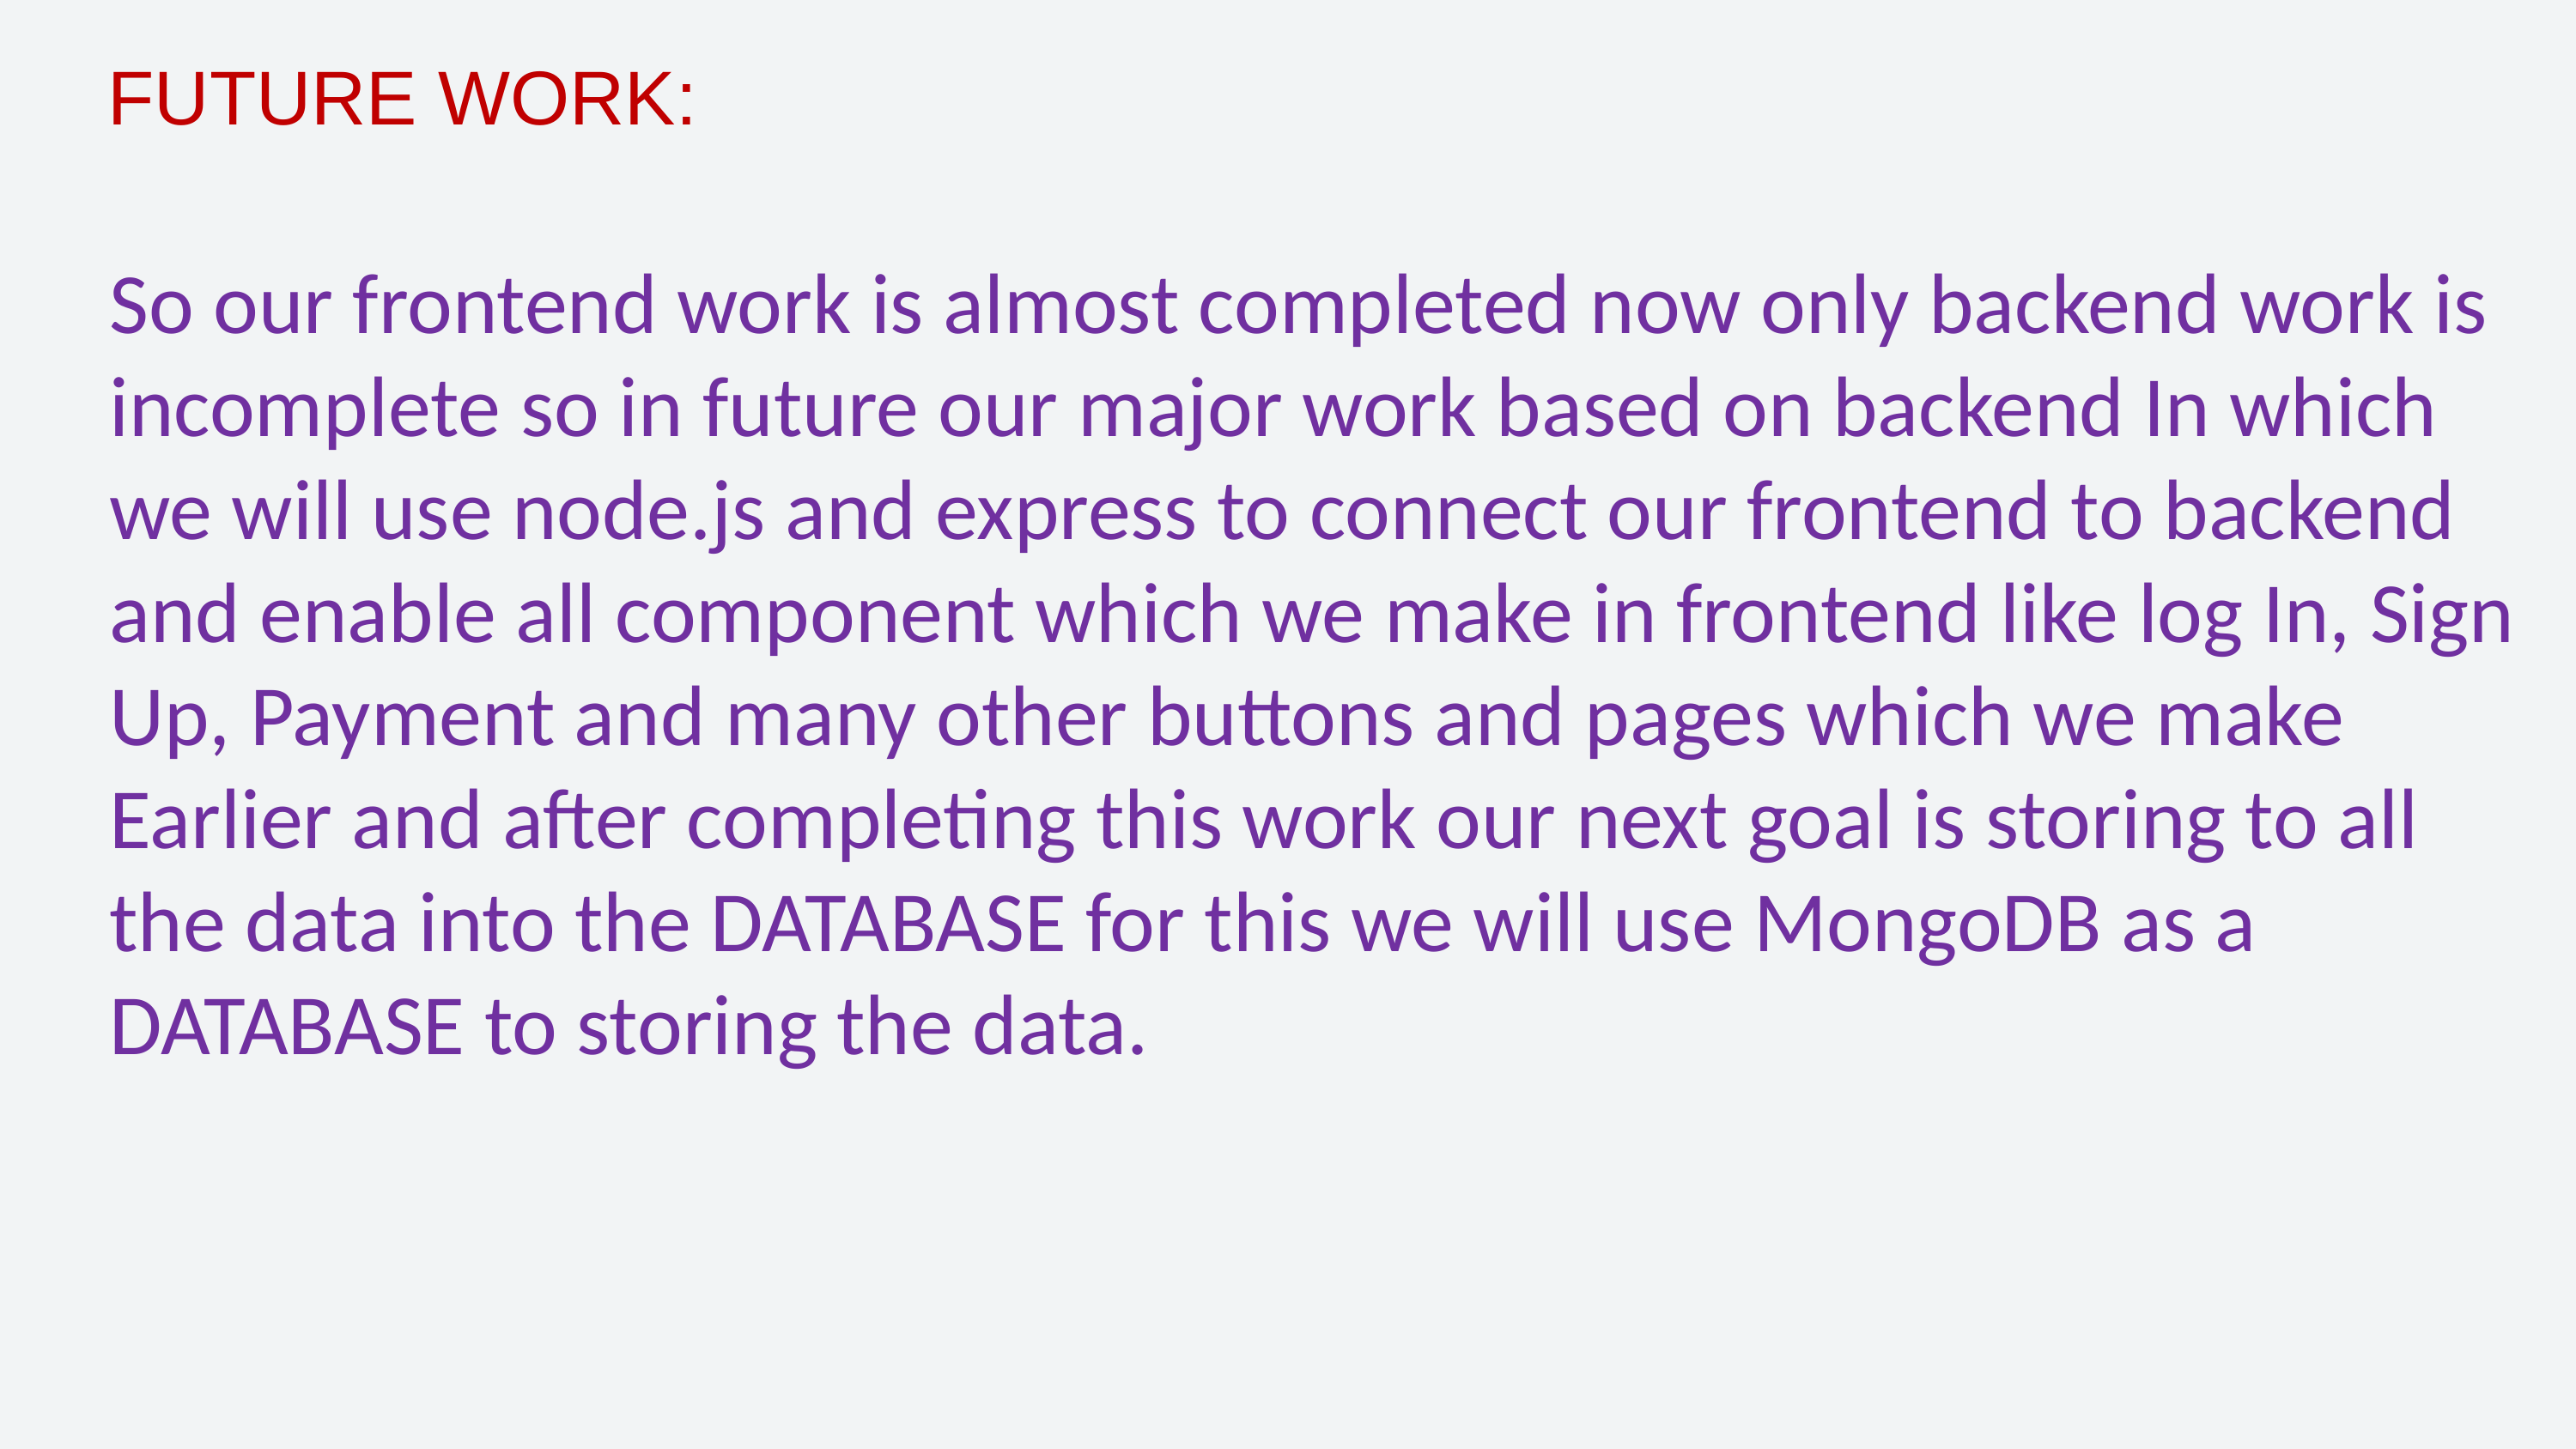

FUTURE WORK:
So our frontend work is almost completed now only backend work is incomplete so in future our major work based on backend In which we will use node.js and express to connect our frontend to backend and enable all component which we make in frontend like log In, Sign Up, Payment and many other buttons and pages which we make
Earlier and after completing this work our next goal is storing to all the data into the DATABASE for this we will use MongoDB as a DATABASE to storing the data.